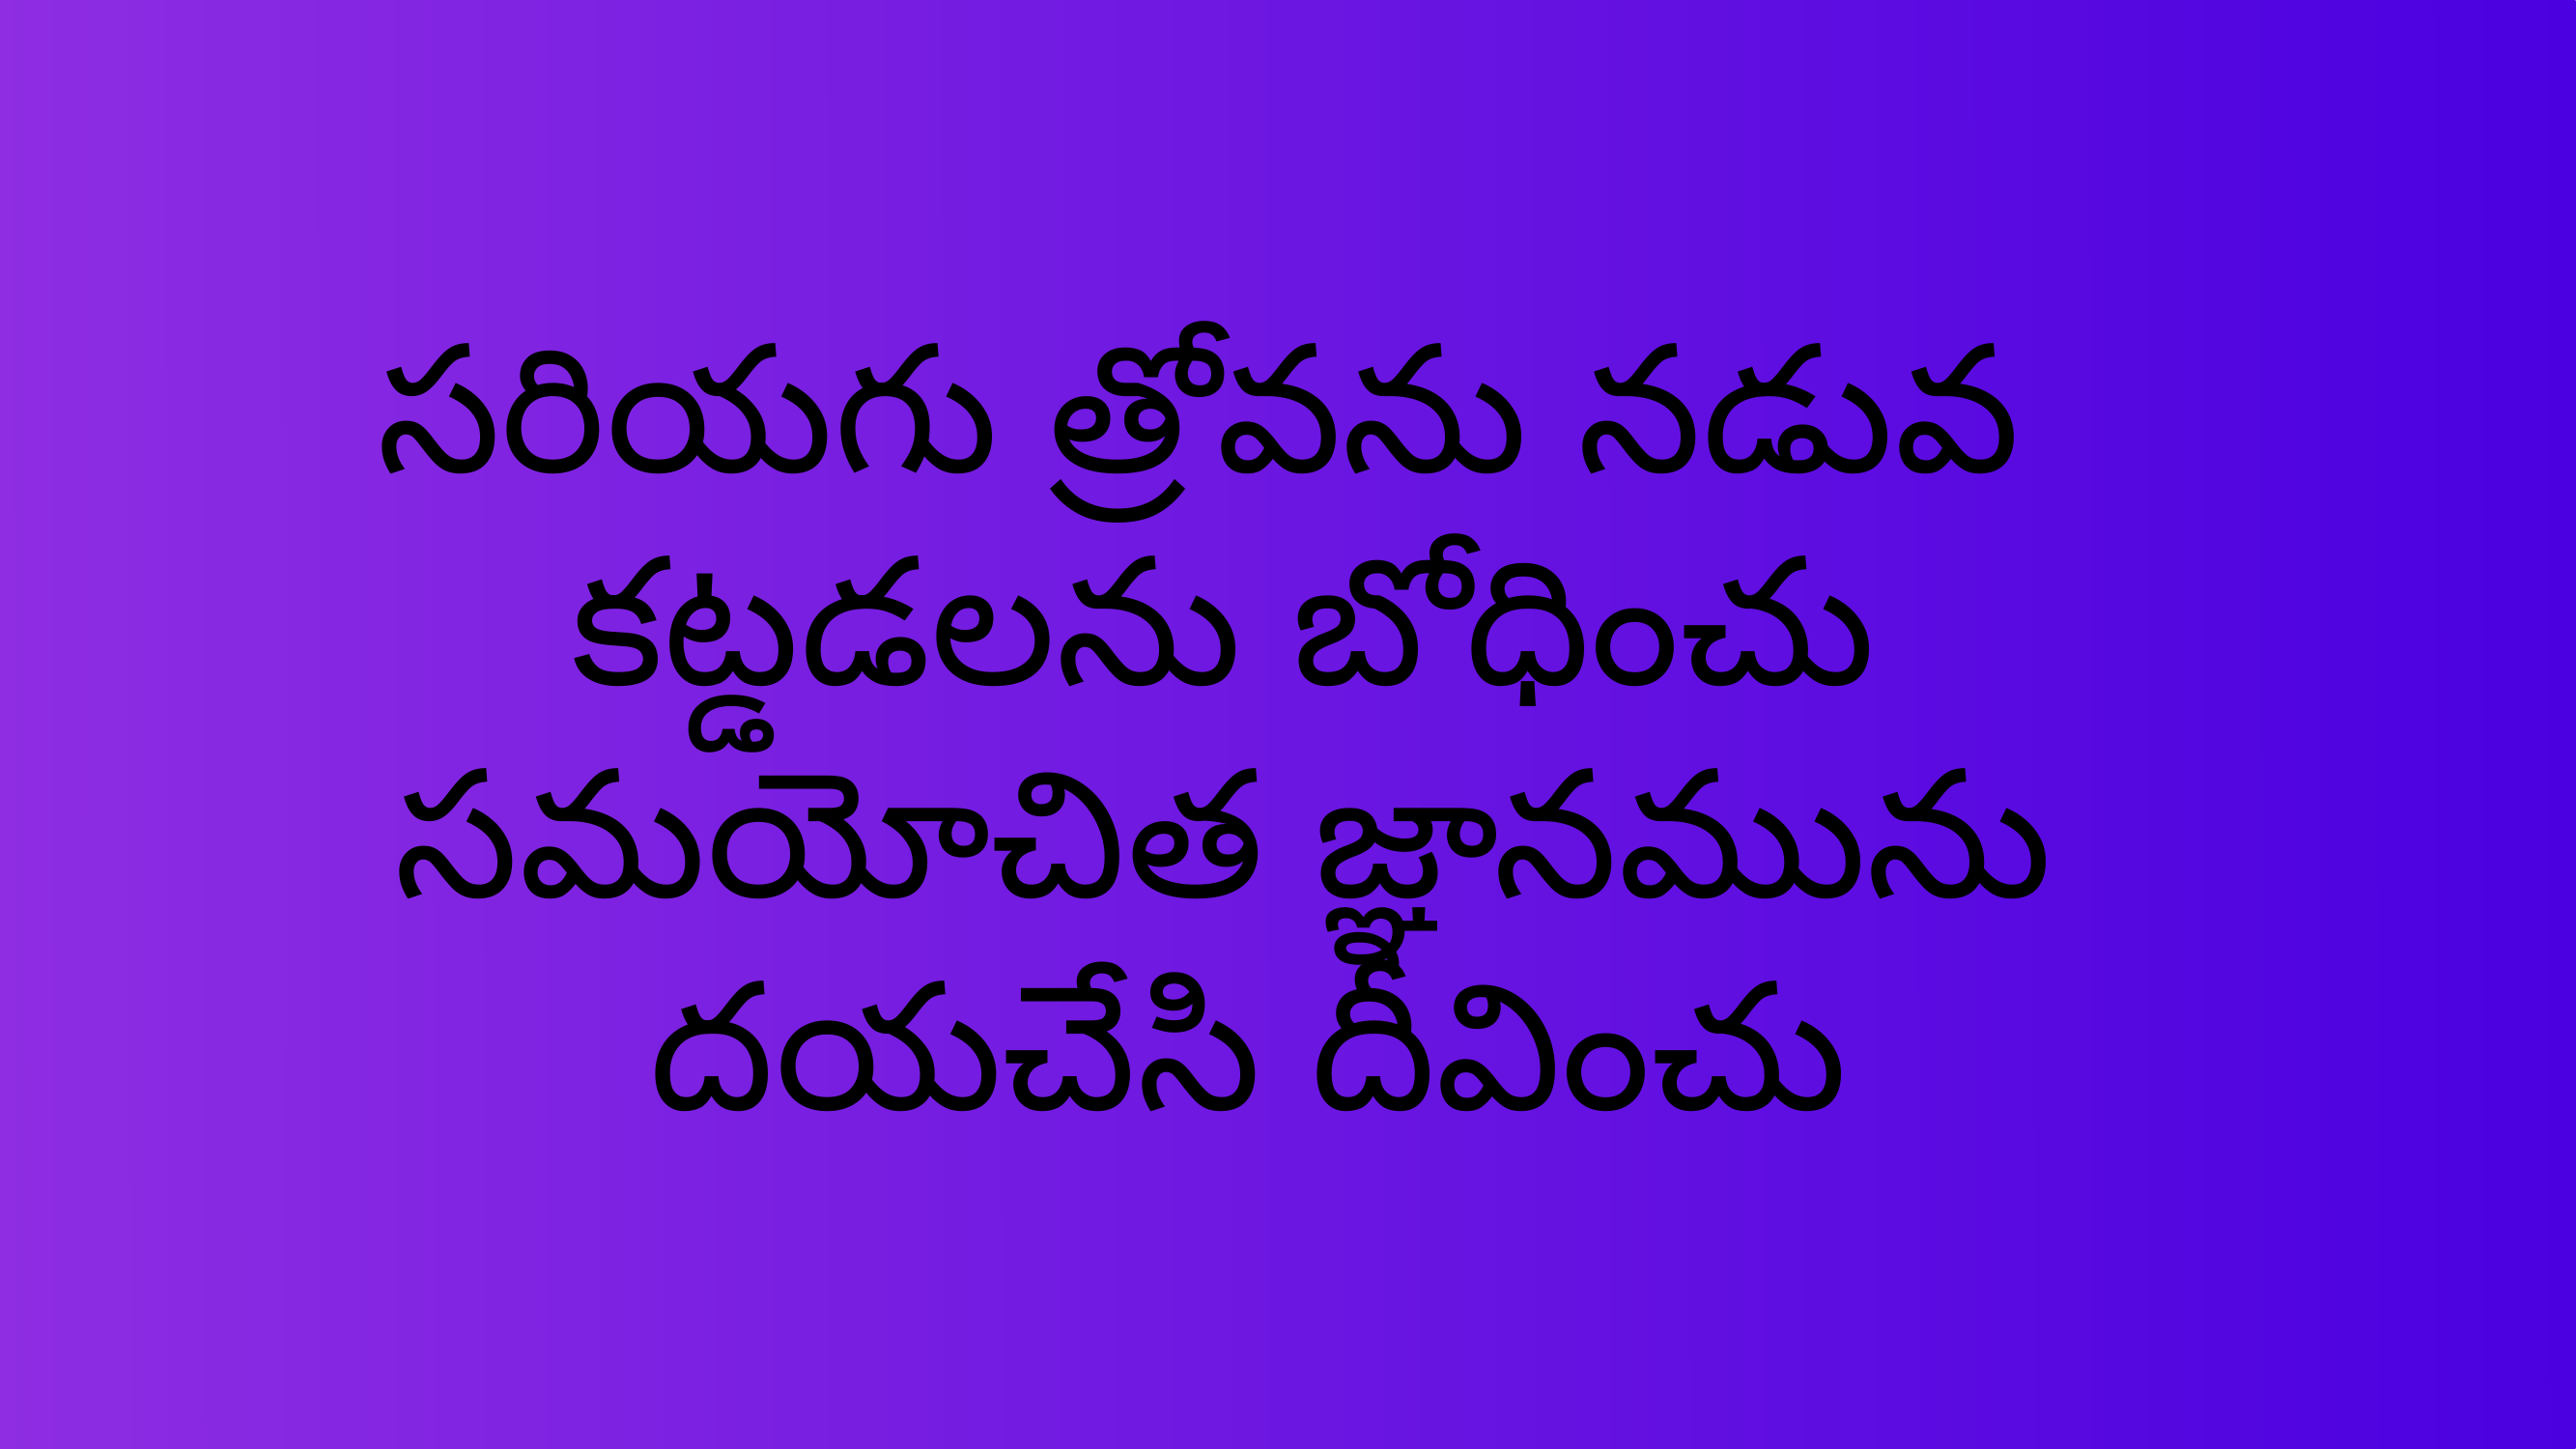

సరియగు త్రోవను నడువ
కట్డడలను బోధించు
సమయోచిత జ్ఞానమును
 దయచేసి దీవించు